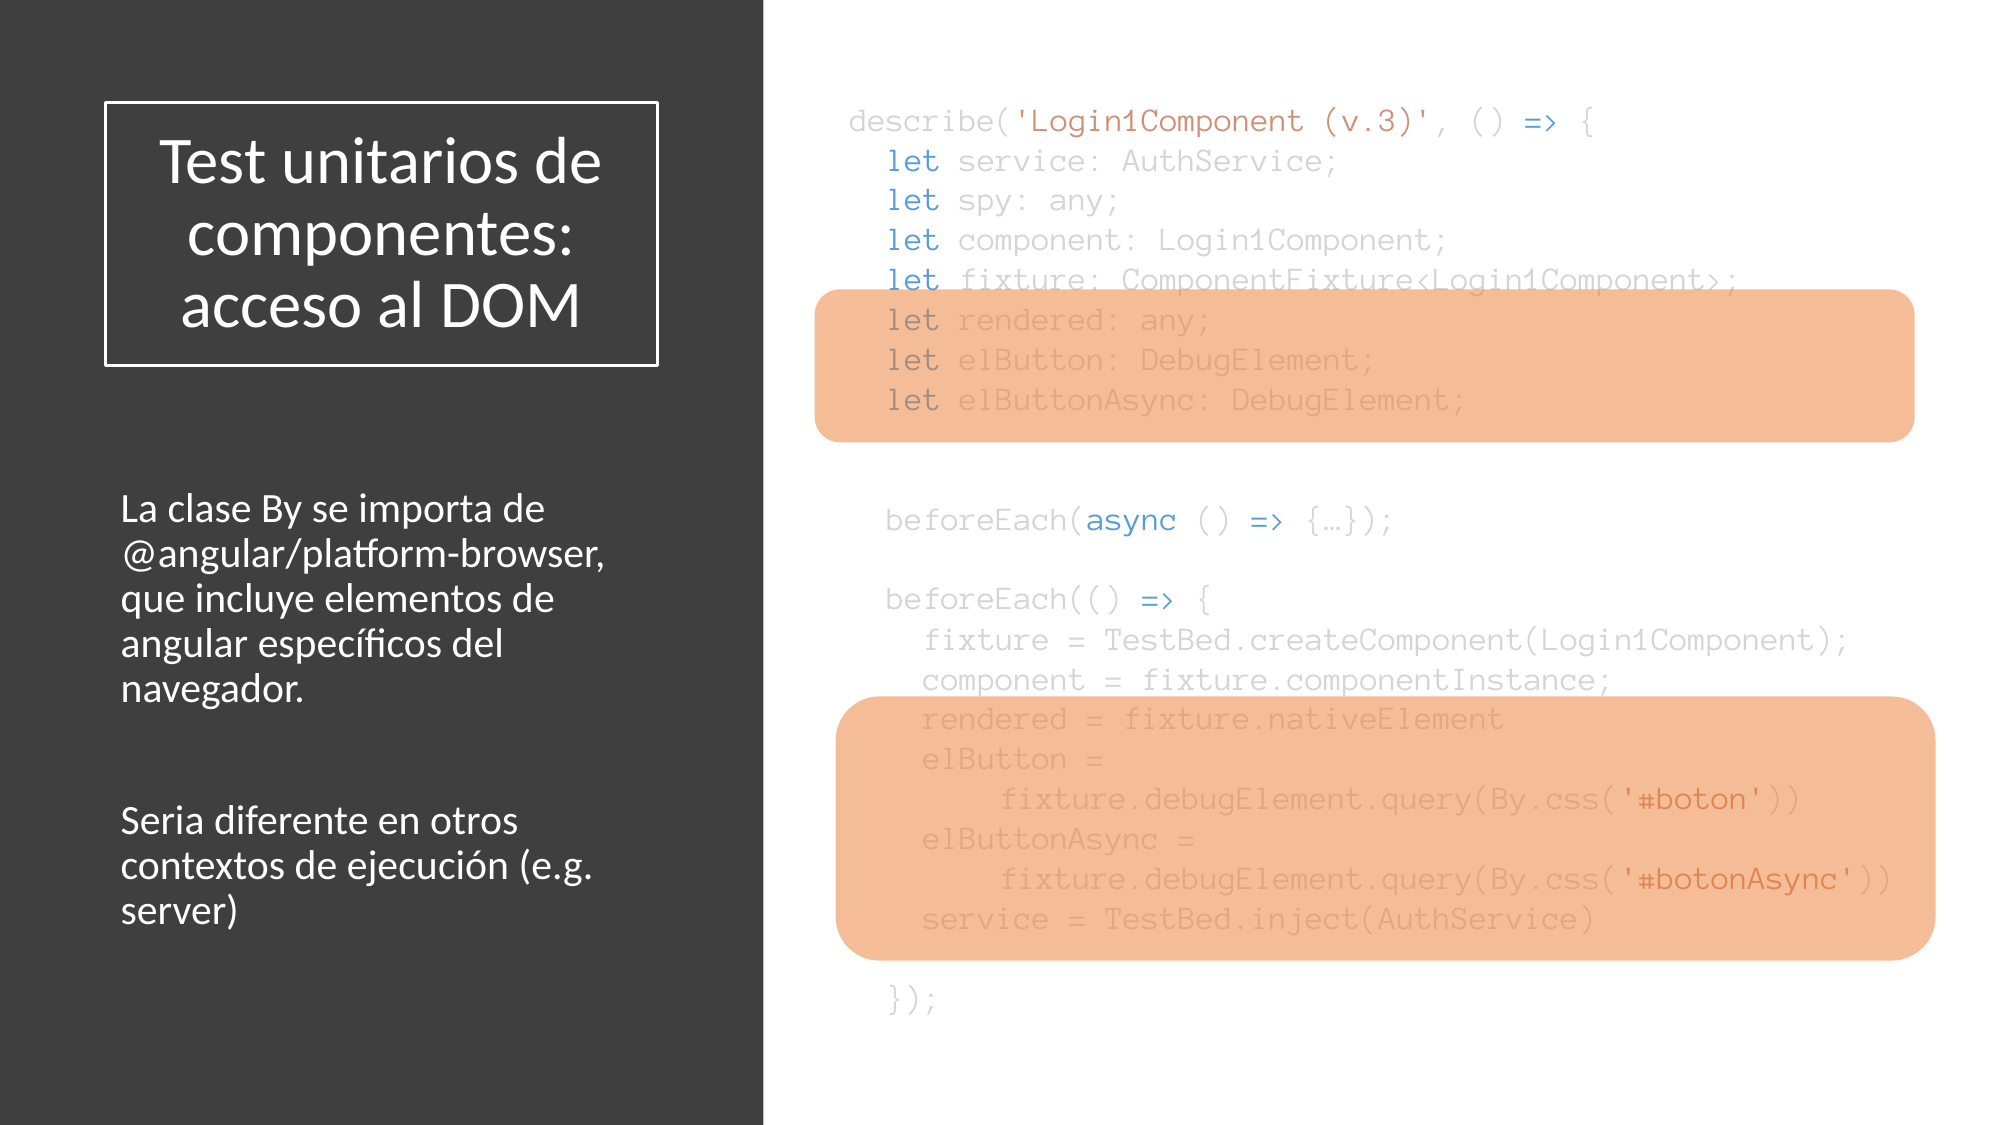

describe('Login1Component (v.3)', () => {
  let service: AuthService;
  let spy: any;
  let component: Login1Component;
  let fixture: ComponentFixture<Login1Component>;
  let rendered: any;
  let elButton: DebugElement;
  let elButtonAsync: DebugElement;
  beforeEach(async () => {…});
  beforeEach(() => {
    fixture = TestBed.createComponent(Login1Component);
    component = fixture.componentInstance;
    rendered = fixture.nativeElement
    elButton =
	fixture.debugElement.query(By.css('#boton'))
    elButtonAsync =
	fixture.debugElement.query(By.css('#botonAsync'))
    service = TestBed.inject(AuthService)
  });
# Test unitarios de componentes: acceso al DOM

La clase By se importa de @angular/platform-browser, que incluye elementos de angular específicos del navegador.

Seria diferente en otros contextos de ejecución (e.g. server)